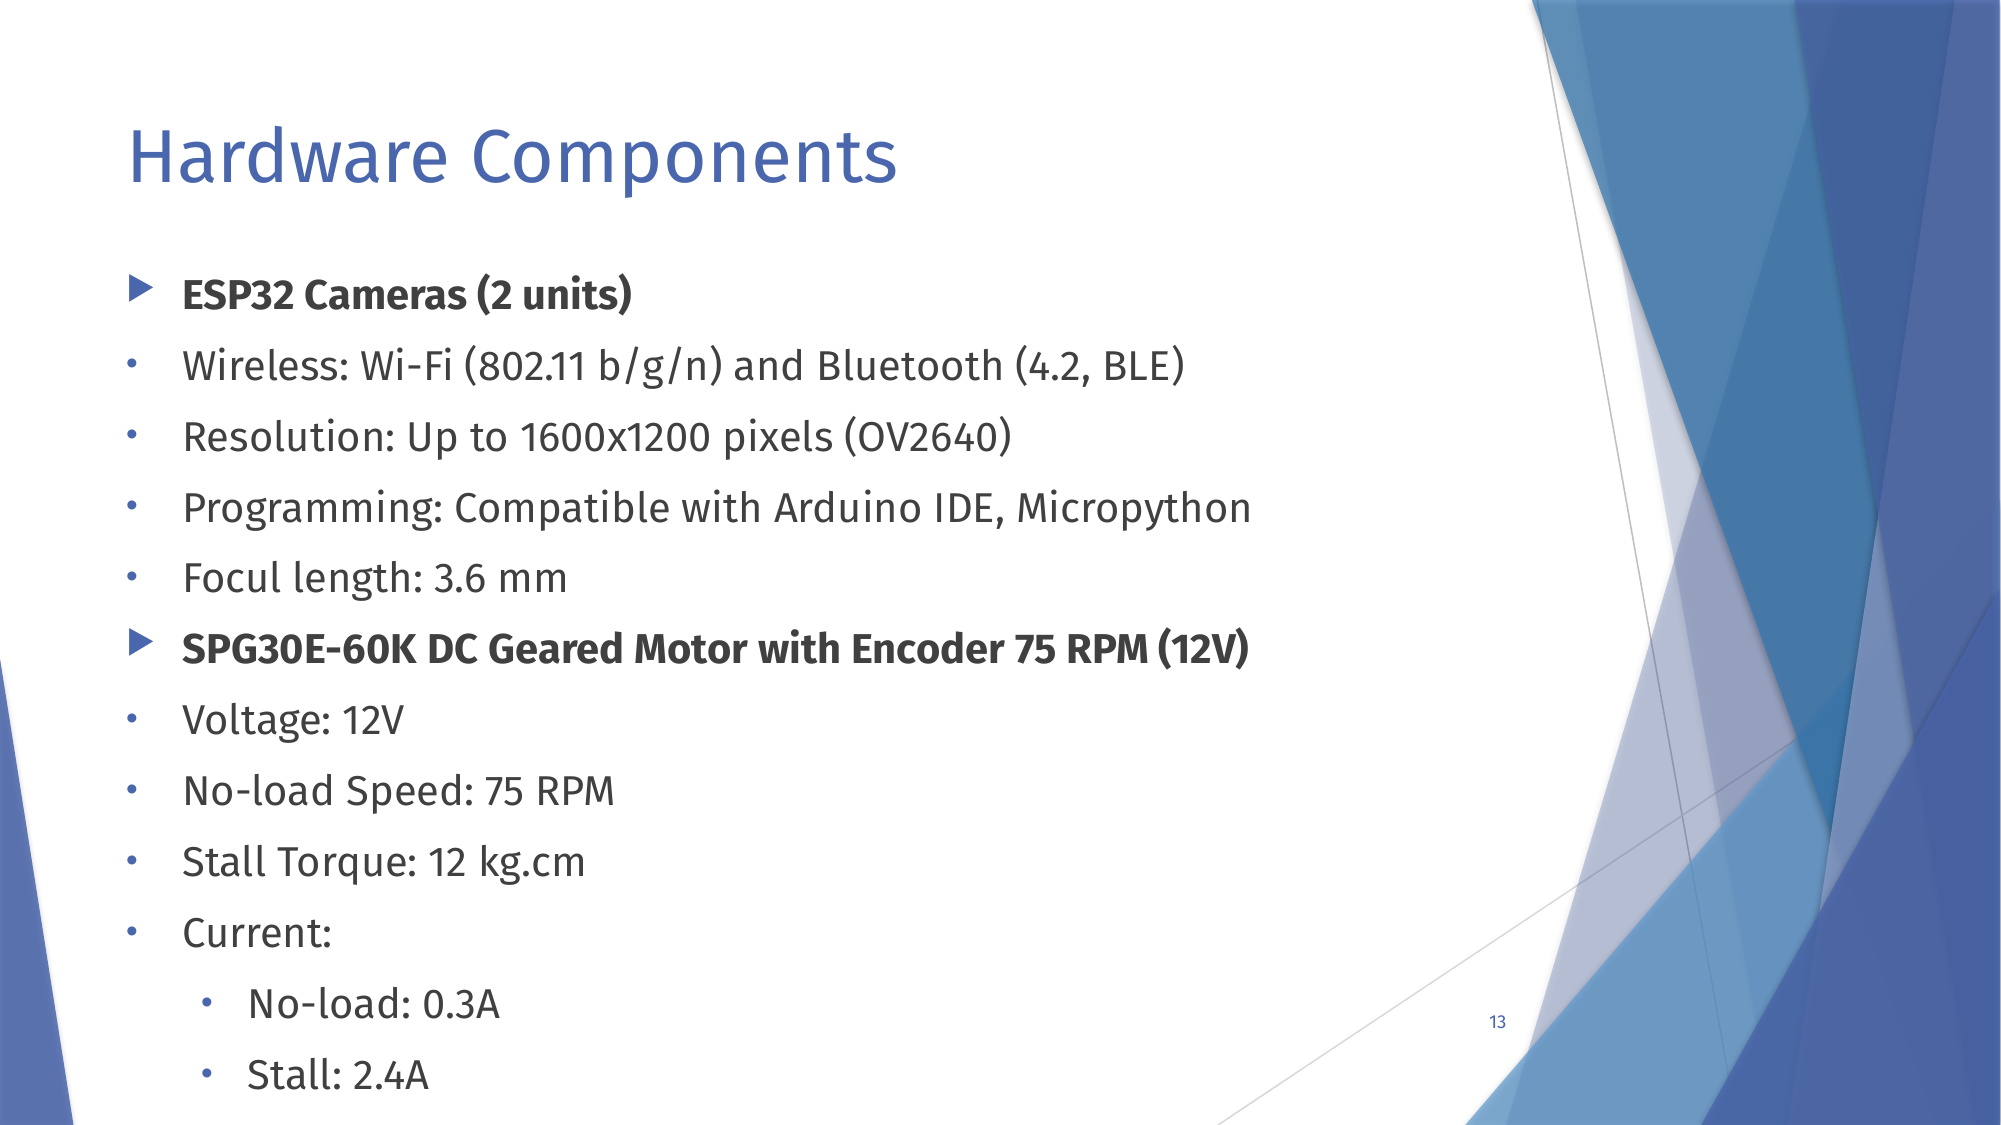

# Hardware Components
ESP32 Cameras (2 units)
Wireless: Wi-Fi (802.11 b/g/n) and Bluetooth (4.2, BLE)
Resolution: Up to 1600x1200 pixels (OV2640)
Programming: Compatible with Arduino IDE, Micropython
Focul length: 3.6 mm
SPG30E-60K DC Geared Motor with Encoder 75 RPM (12V)
Voltage: 12V
No-load Speed: 75 RPM
Stall Torque: 12 kg.cm
Current:
No-load: 0.3A
Stall: 2.4A

13